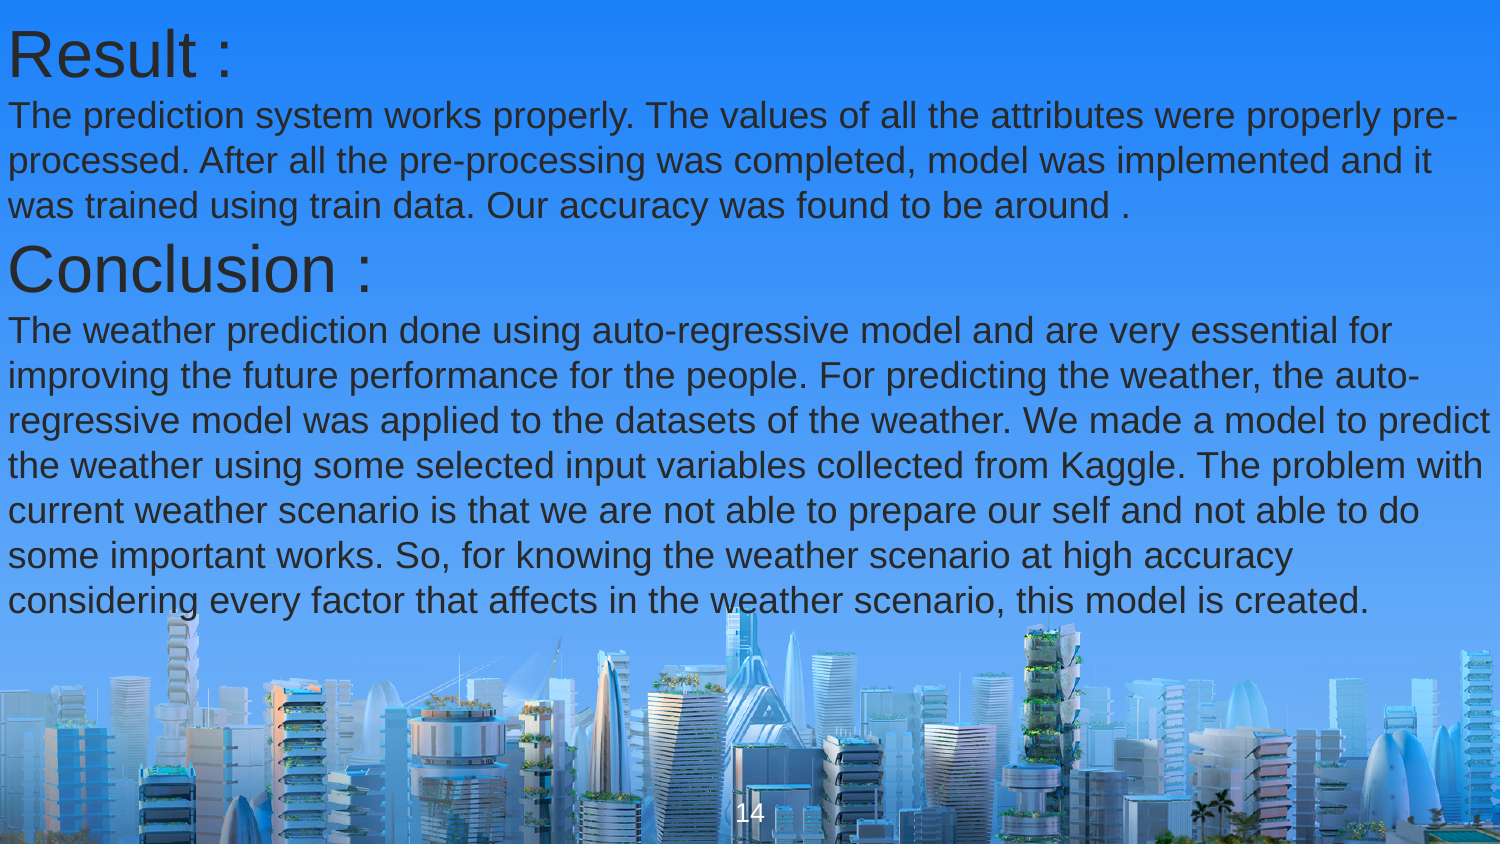

Result :
The prediction system works properly. The values of all the attributes were properly pre-processed. After all the pre-processing was completed, model was implemented and it was trained using train data. Our accuracy was found to be around .
Conclusion :
The weather prediction done using auto-regressive model and are very essential for improving the future performance for the people. For predicting the weather, the auto-regressive model was applied to the datasets of the weather. We made a model to predict the weather using some selected input variables collected from Kaggle. The problem with current weather scenario is that we are not able to prepare our self and not able to do some important works. So, for knowing the weather scenario at high accuracy considering every factor that affects in the weather scenario, this model is created.

14